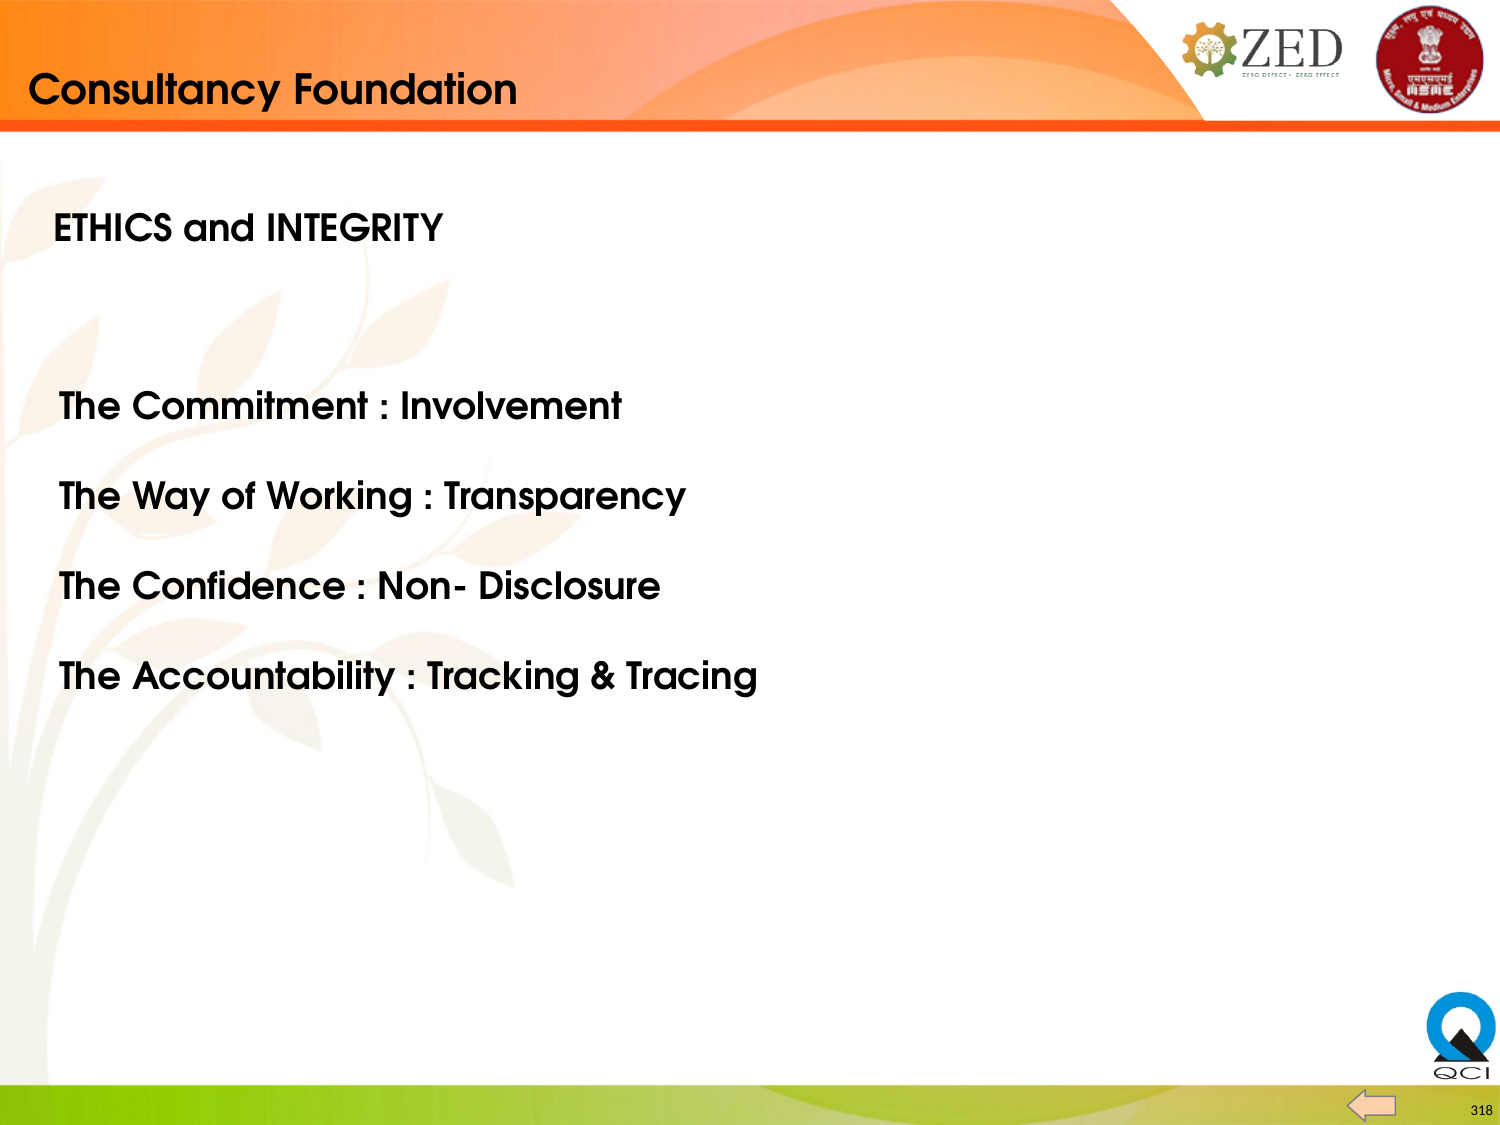

# Consultancy Foundation
ETHICS and INTEGRITY
The Commitment : Involvement

The Way of Working : Transparency

The Confidence : Non- Disclosure

The Accountability : Tracking & Tracing